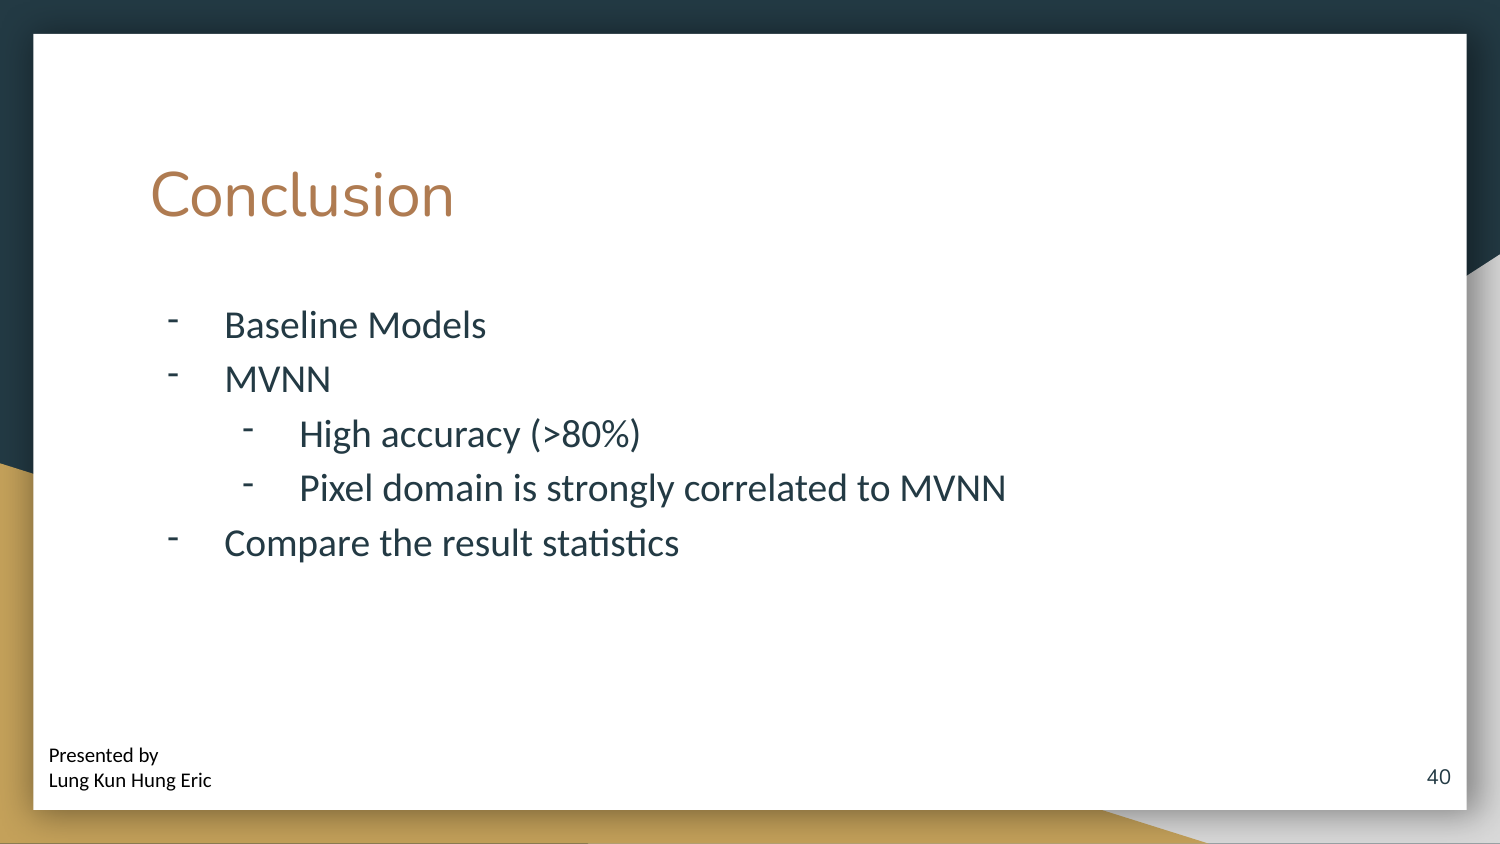

# Conclusion
Baseline Models
MVNN
High accuracy (>80%)
Pixel domain is strongly correlated to MVNN
Compare the result statistics
Presented by
Lung Kun Hung Eric
40